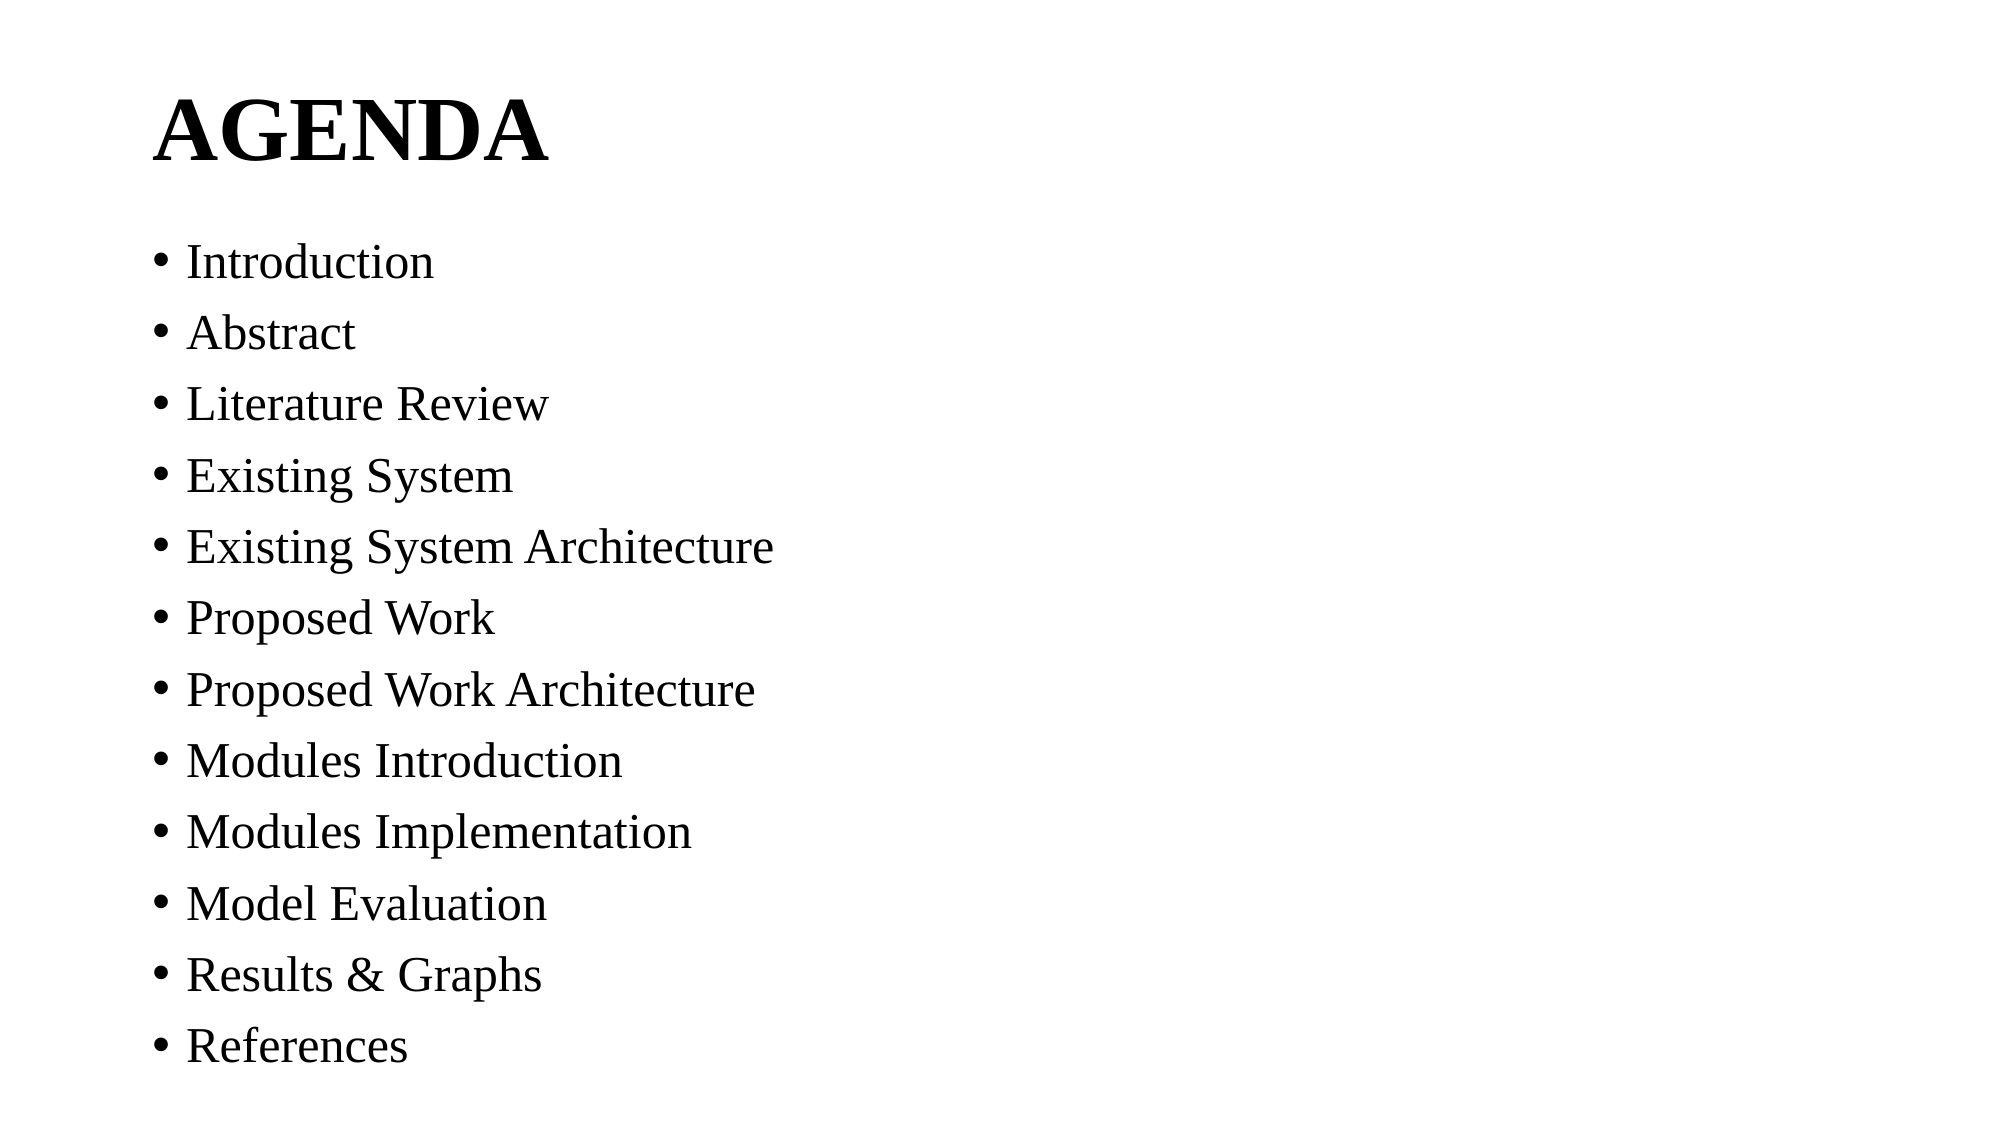

# AGENDA
Introduction
Abstract
Literature Review
Existing System
Existing System Architecture
Proposed Work
Proposed Work Architecture
Modules Introduction
Modules Implementation
Model Evaluation
Results & Graphs
References